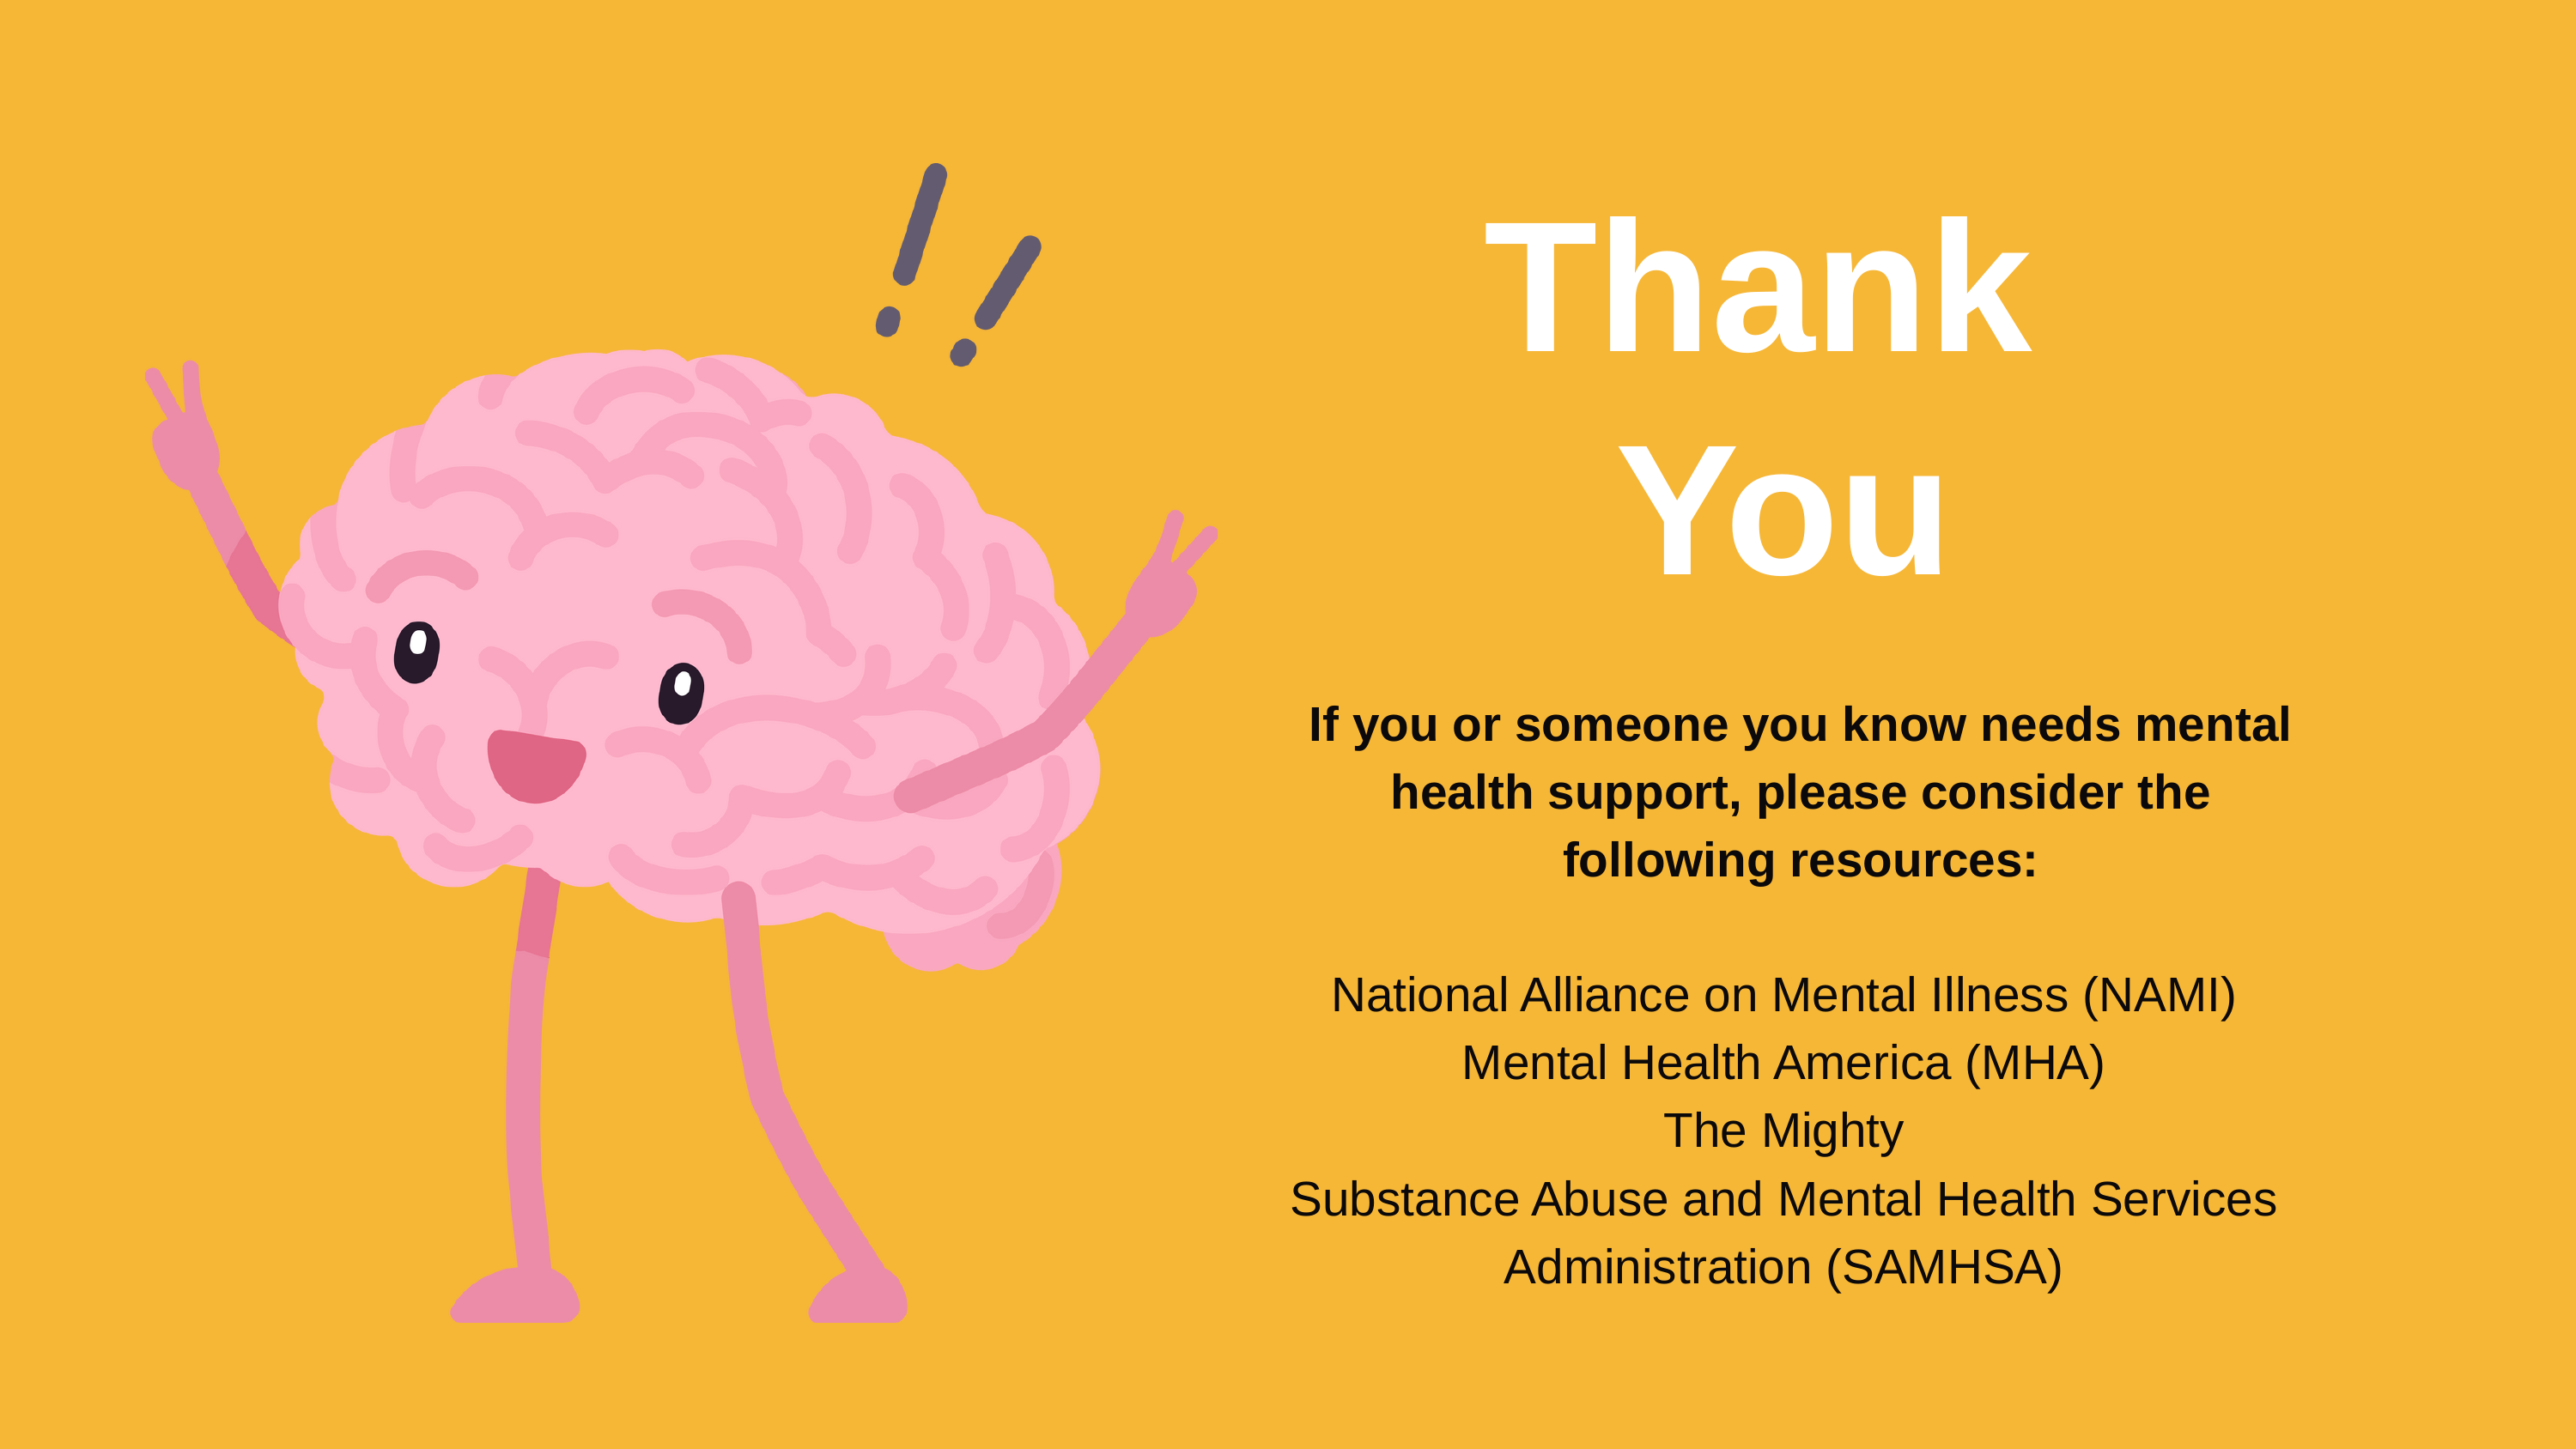

Thank
You
If you or someone you know needs mental health support, please consider the following resources:
National Alliance on Mental Illness (NAMI)
Mental Health America (MHA)
The Mighty
Substance Abuse and Mental Health Services Administration (SAMHSA)